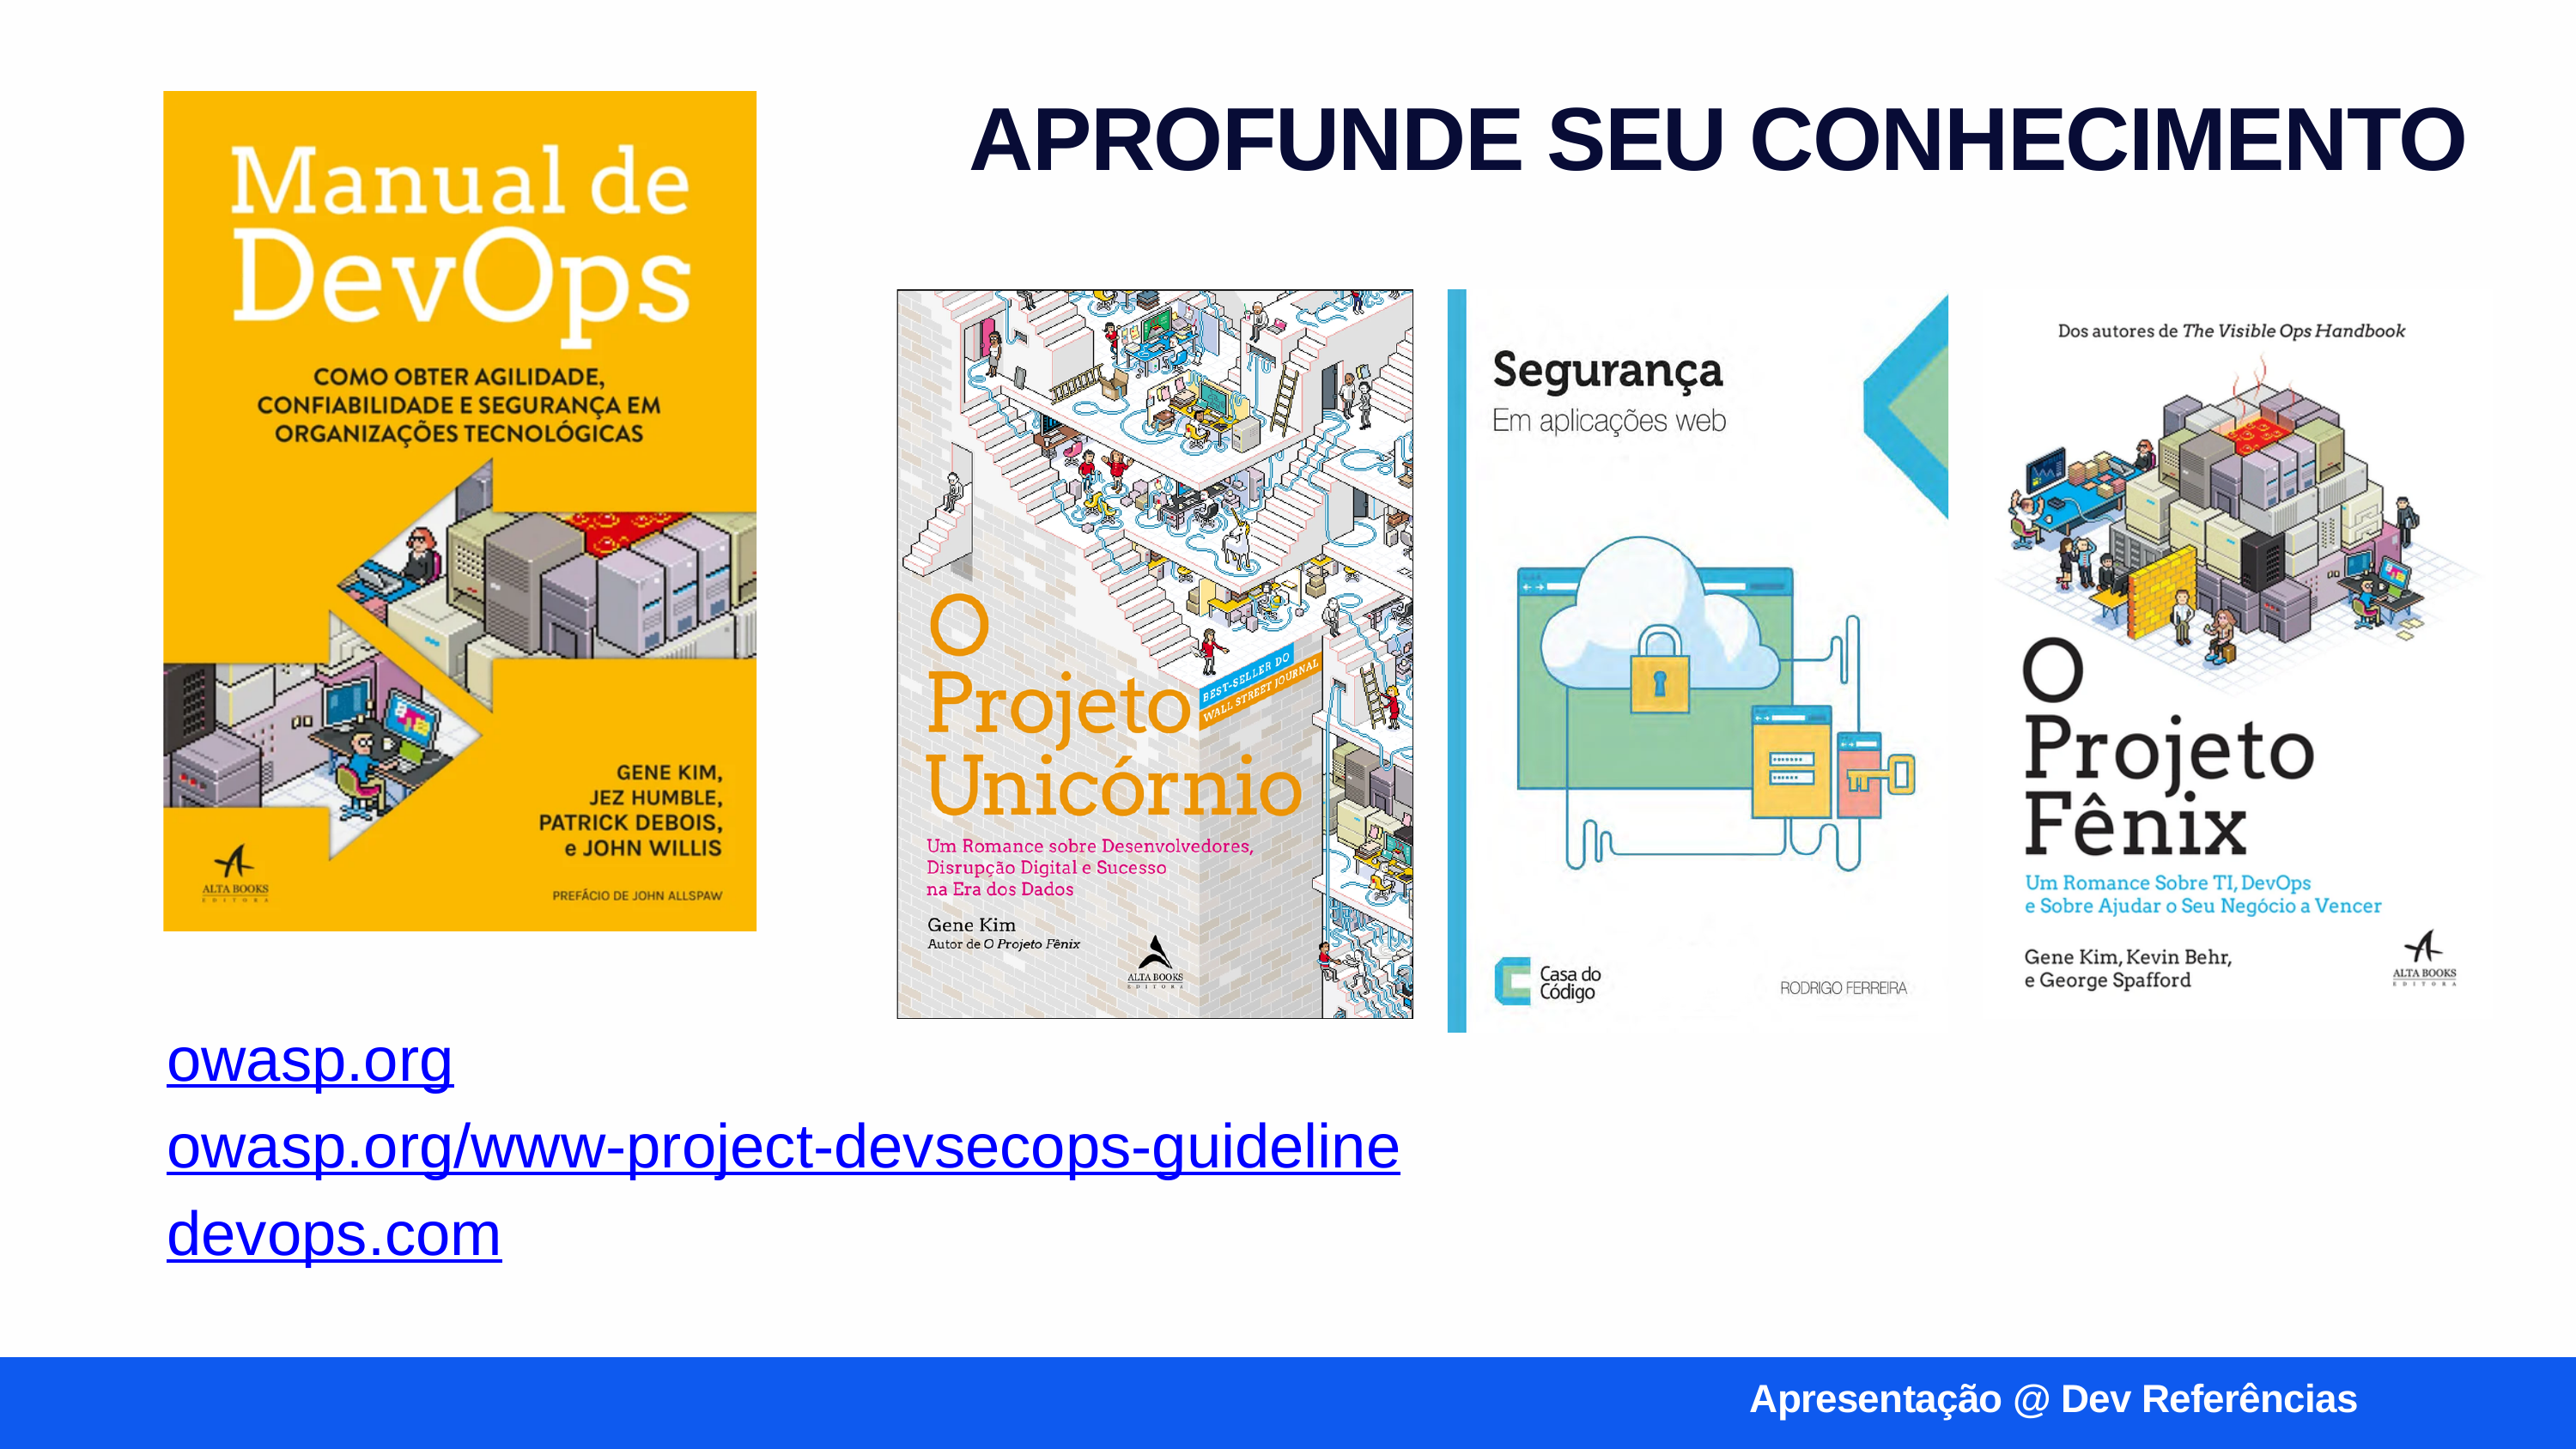

APROFUNDE SEU CONHECIMENTO

owasp.org
owasp.org/www-project-devsecops-guideline
devops.com

Apresentação @ Dev Referências